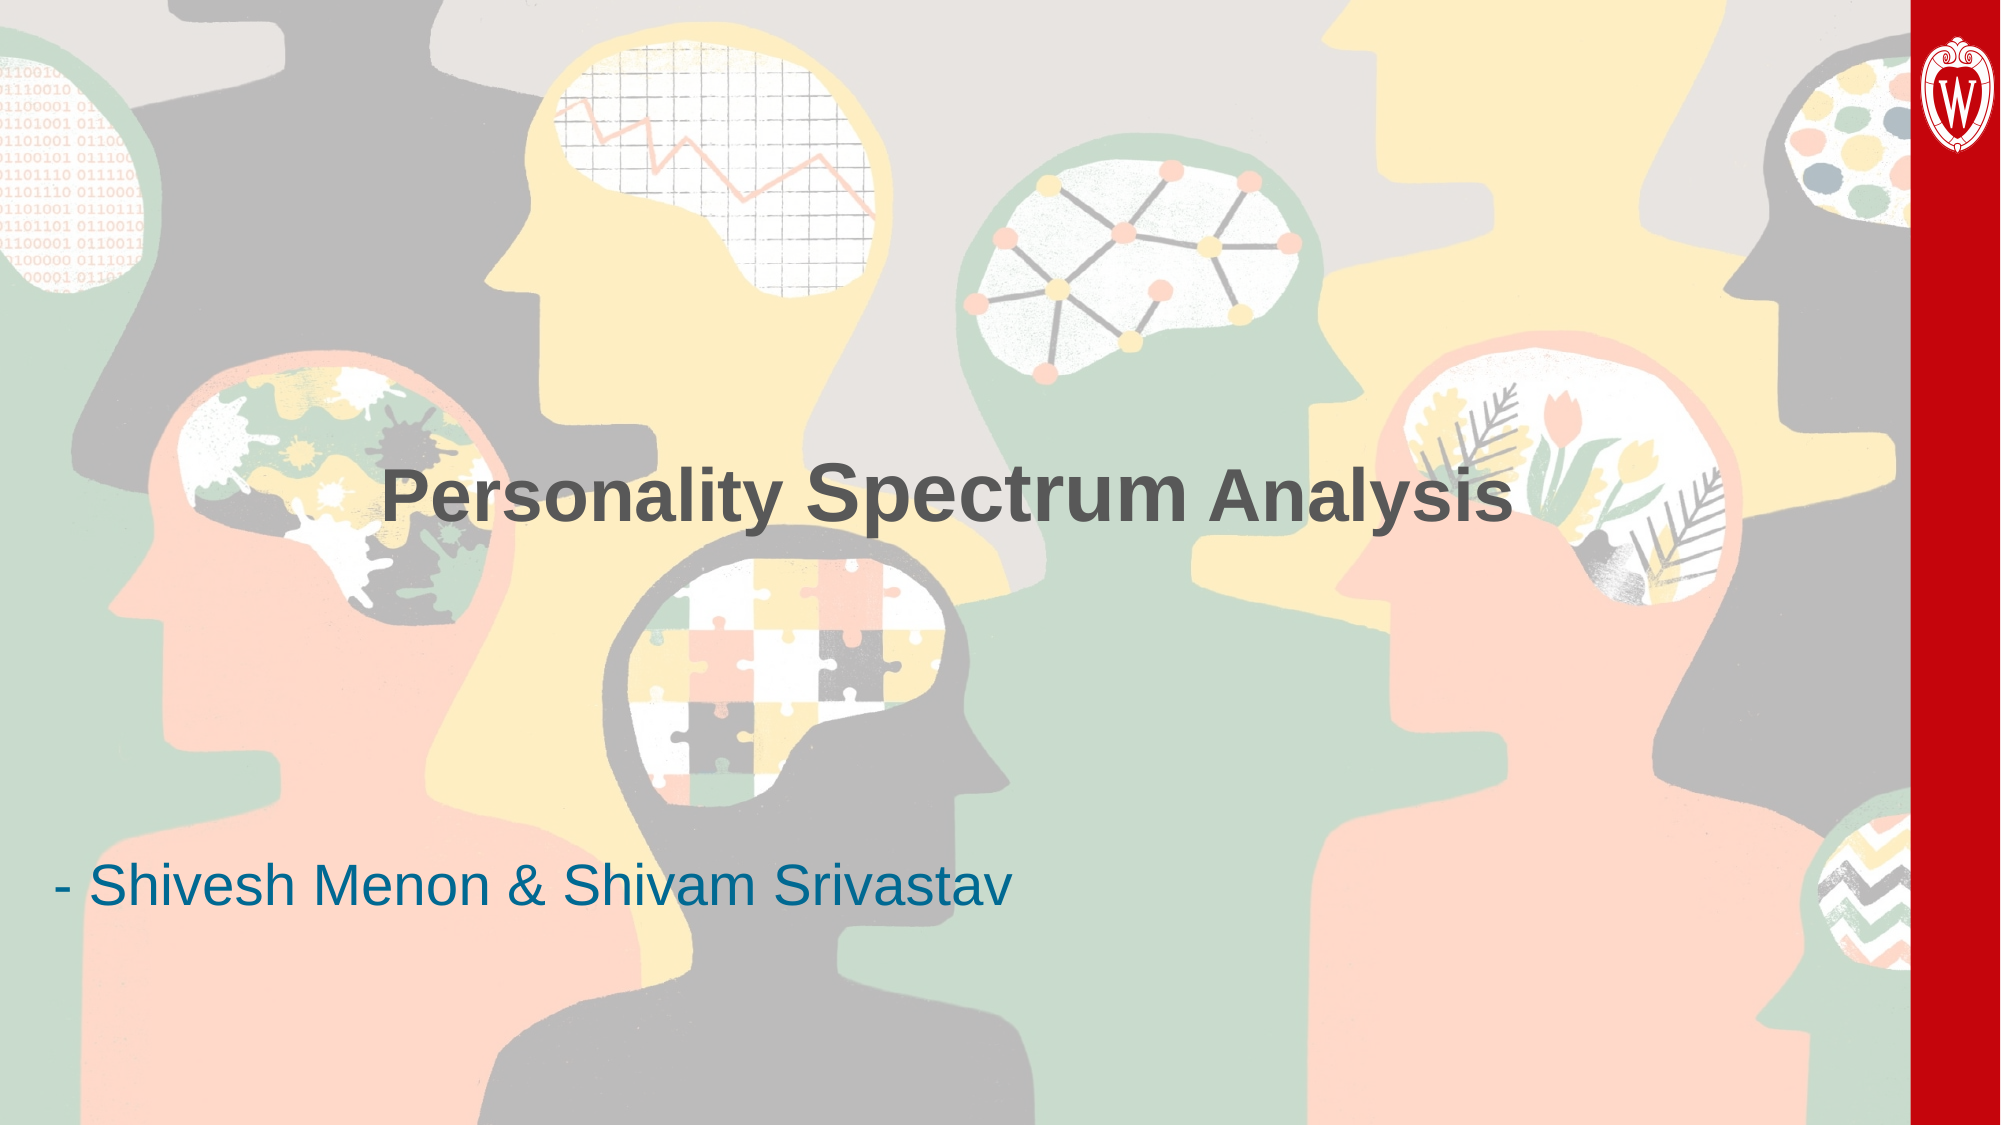

Personality Spectrum Analysis

- Shivesh Menon & Shivam Srivastav